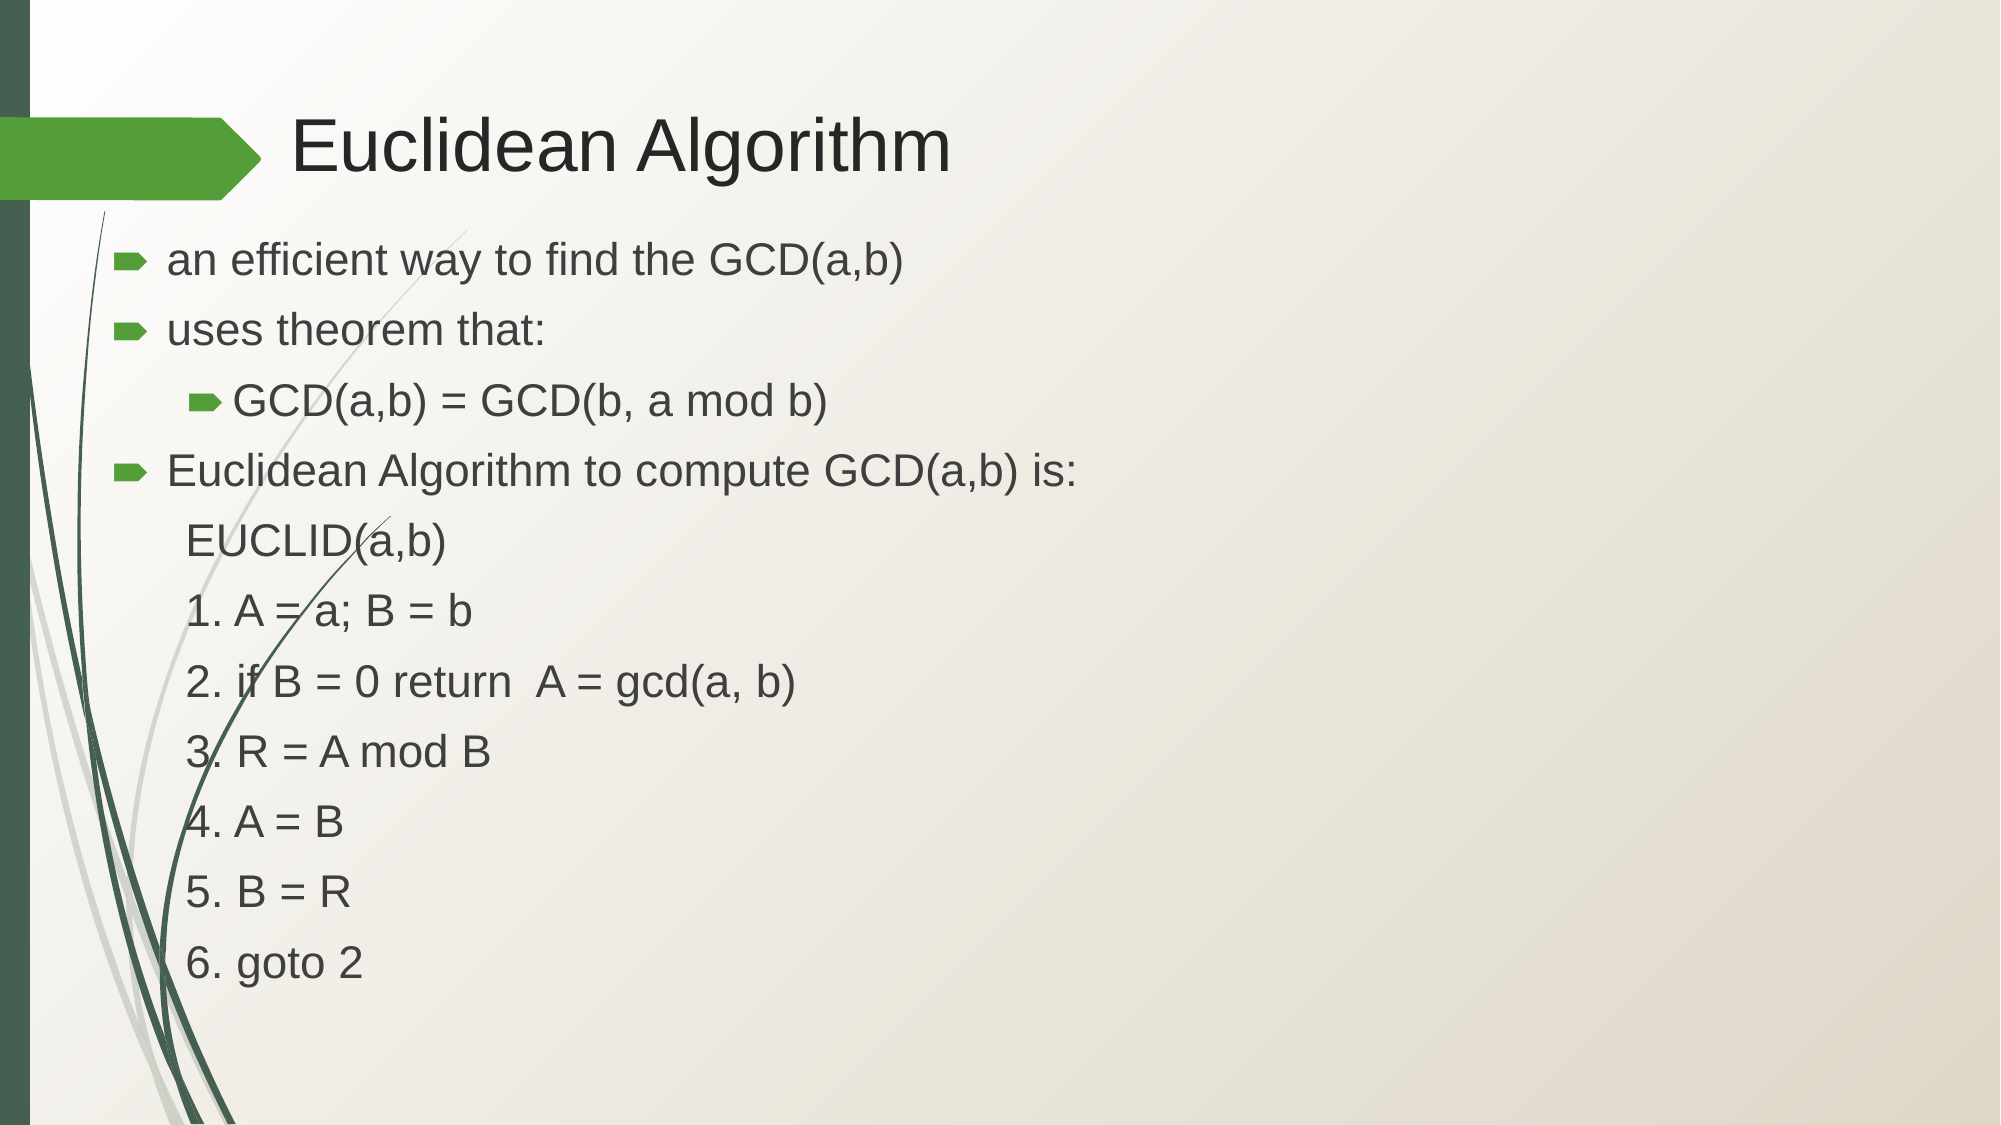

# Euclidean Algorithm
an efficient way to find the GCD(a,b)
uses theorem that:
GCD(a,b) = GCD(b, a mod b)
Euclidean Algorithm to compute GCD(a,b) is:
EUCLID(a,b)
1. A = a; B = b
2. if B = 0 return  A = gcd(a, b)
3. R = A mod B
4. A = B
5. B = R
6. goto 2